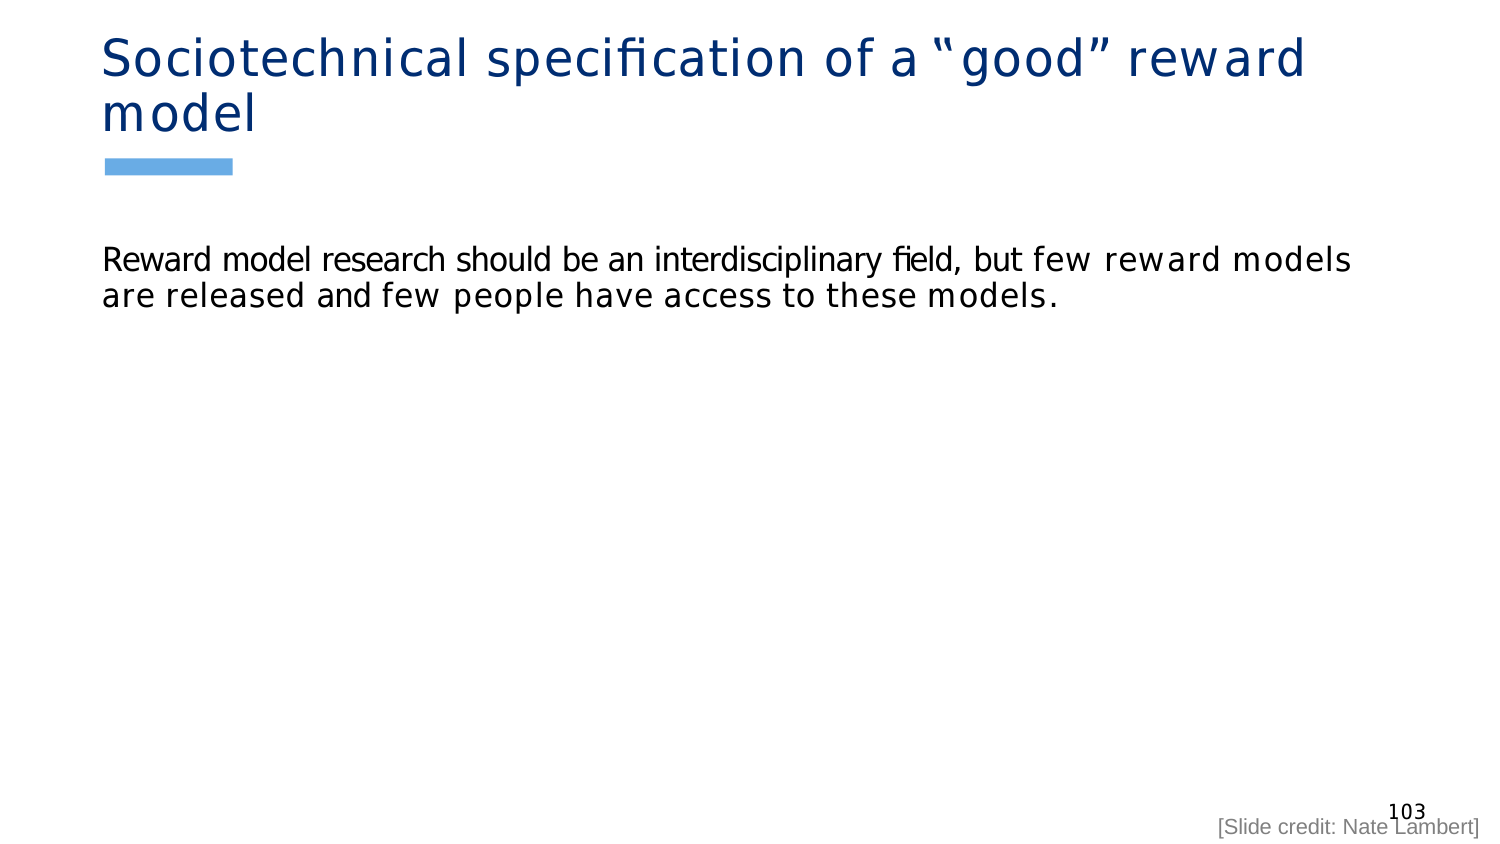

# Sociotechnical specification of a “good” reward model
Reward model research should be an interdisciplinary field, but few reward models are released and few people have access to these models.
[Slide credit: Nate Lambert]